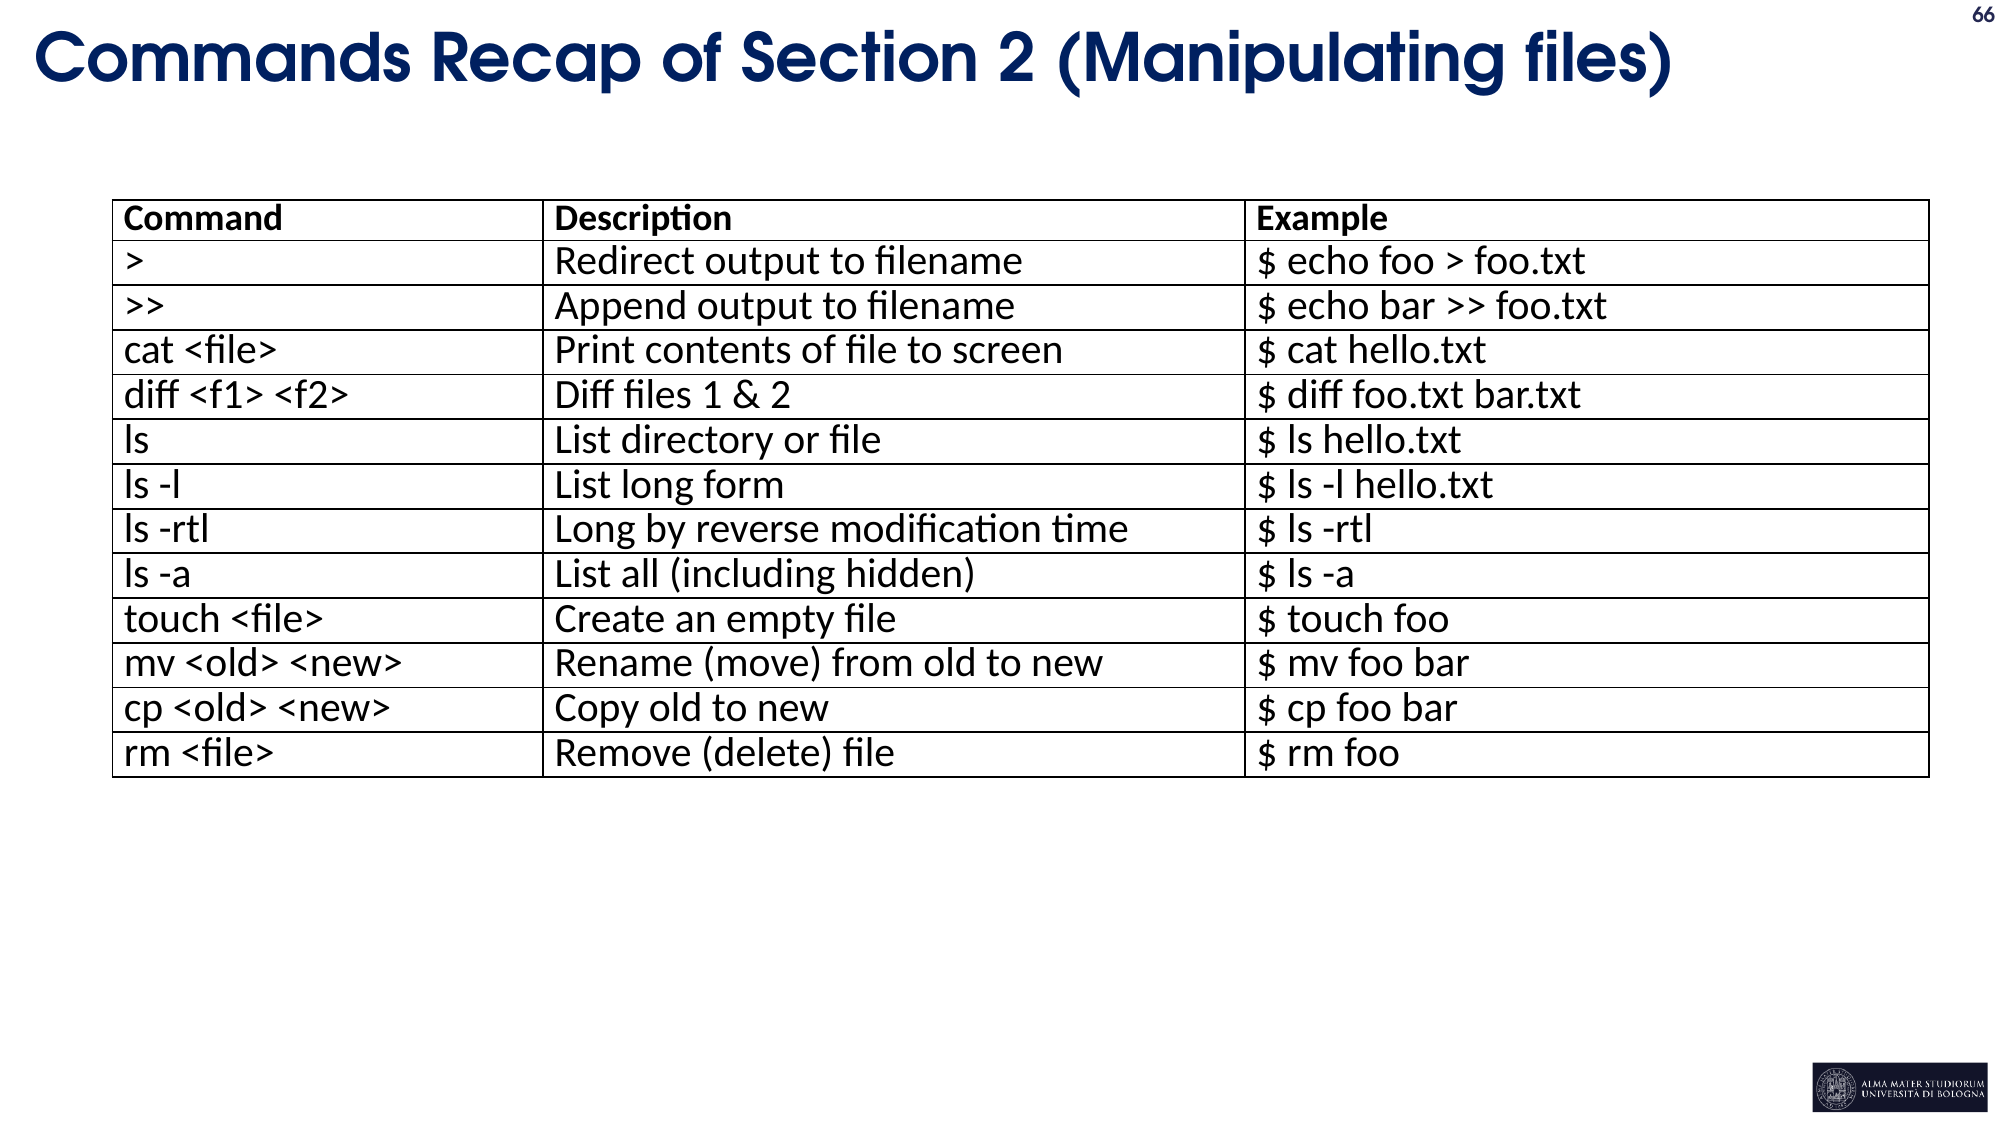

Commands Recap of Section 2 (Manipulating files)
| Command | Description | Example |
| --- | --- | --- |
| > | Redirect output to filename | $ echo foo > foo.txt |
| >> | Append output to filename | $ echo bar >> foo.txt |
| cat <file> | Print contents of file to screen | $ cat hello.txt |
| diff <f1> <f2> | Diff files 1 & 2 | $ diff foo.txt bar.txt |
| ls | List directory or file | $ ls hello.txt |
| ls -l | List long form | $ ls -l hello.txt |
| ls -rtl | Long by reverse modification time | $ ls -rtl |
| ls -a | List all (including hidden) | $ ls -a |
| touch <file> | Create an empty file | $ touch foo |
| mv <old> <new> | Rename (move) from old to new | $ mv foo bar |
| cp <old> <new> | Copy old to new | $ cp foo bar |
| rm <file> | Remove (delete) file | $ rm foo |